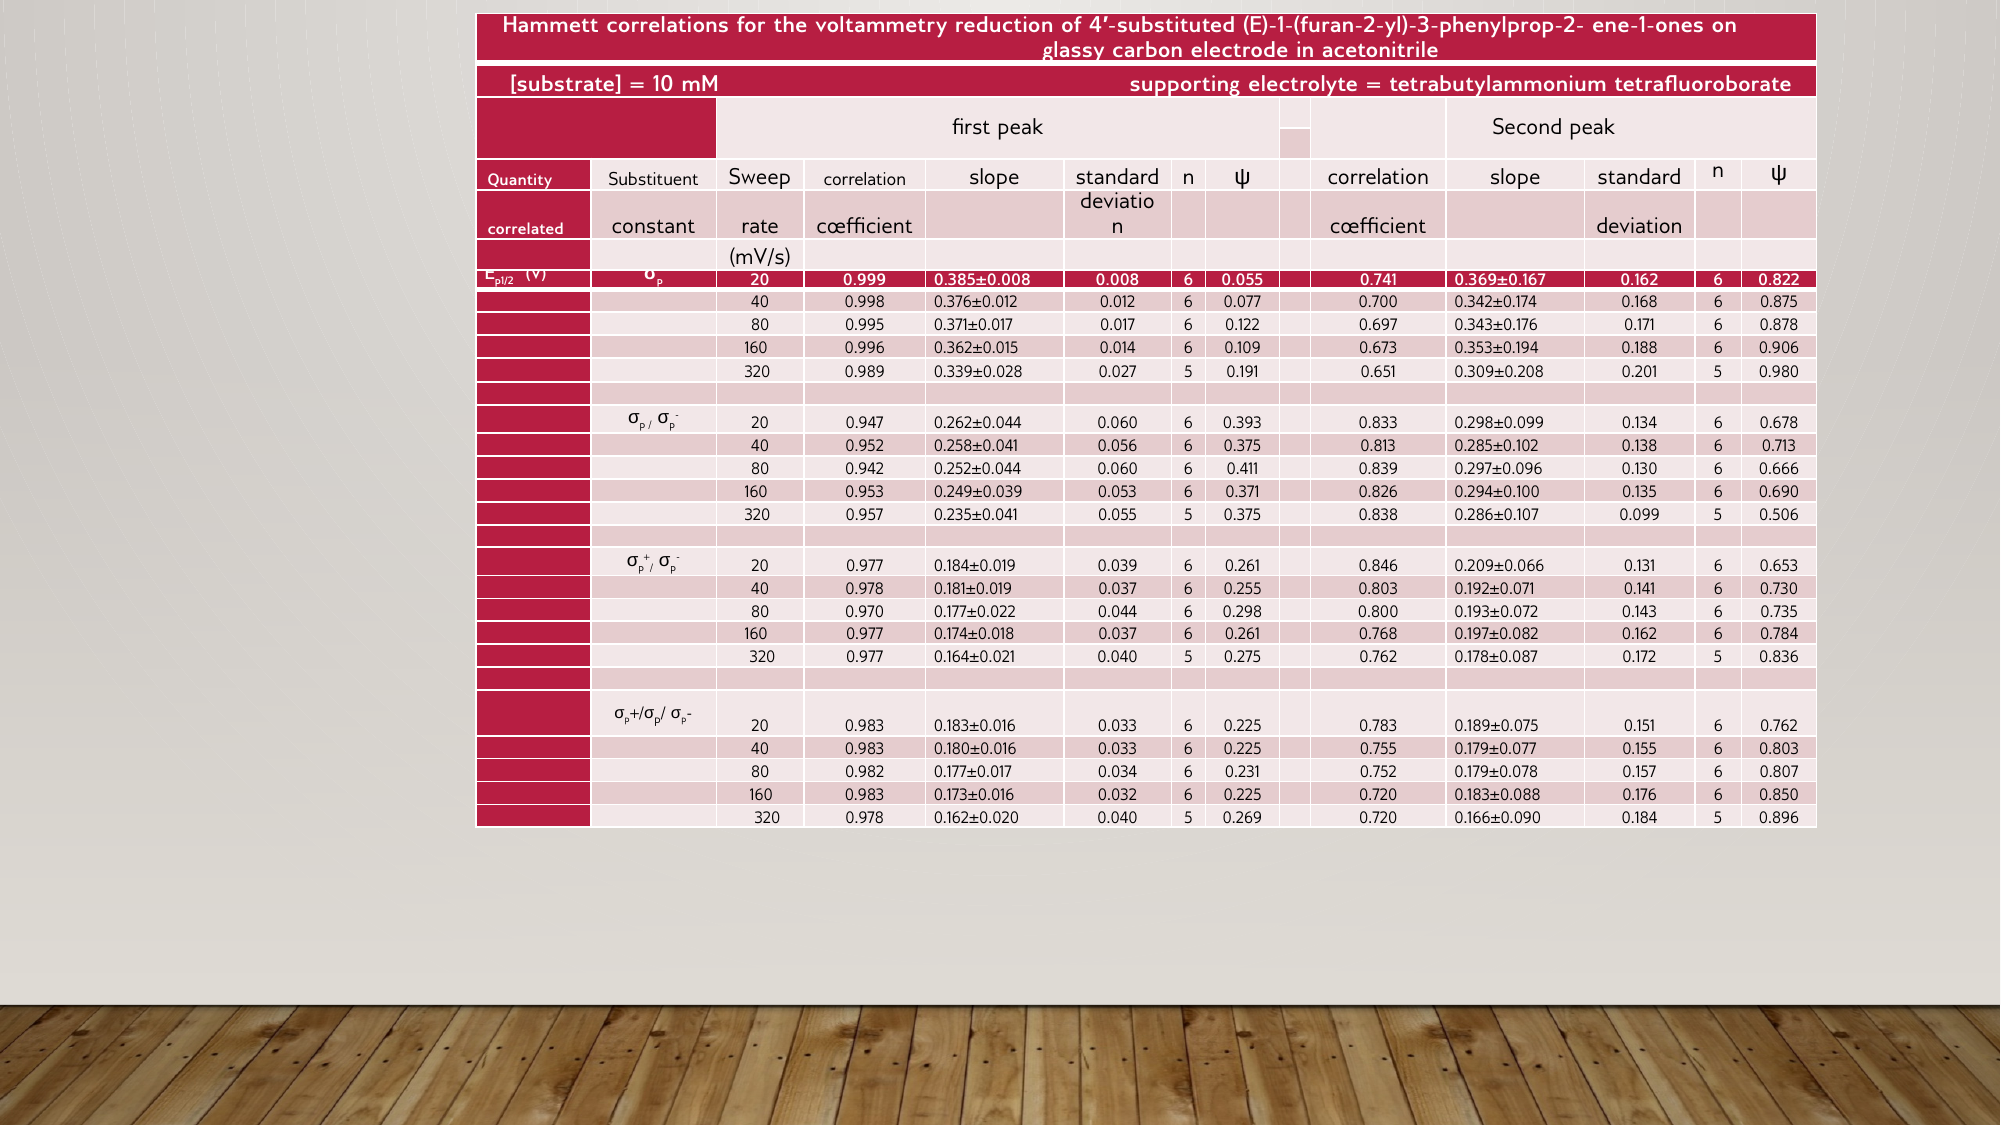

| Hammett correlations for the voltammetry reduction of 4′-substituted (E)-1-(furan-2-yl)-3-phenylprop-2- ene-1-ones on glassy carbon electrode in acetonitrile |  |  |  |  |  |  |  |  |  |  |  |  |  |
| --- | --- | --- | --- | --- | --- | --- | --- | --- | --- | --- | --- | --- | --- |
| [substrate] = 10 mM supporting electrolyte = tetrabutylammonium tetrafluoroborate |  |  |  |  |  |  |  |  |  |  |  |  |  |
|  |  | first peak |  |  |  |  |  |  |  | Second peak |  |  |  |
|  |  |  |  |  |  |  |  |  |  |  |  |  |  |
| Quantity | Substituent | Sweep | correlation | slope | standard | n | ψ |  | correlation | slope | standard | n | ψ |
| correlated | constant | rate | coefficient |  | deviation |  |  |  | coefficient |  | deviation |  |  |
|  |  | (mV/s) |  |  |  |  |  |  |  |  |  |  |  |

| Ep1/2 (V) | σp | 20 | 0.999 | 0.385±0.008 | 0.008 | 6 | 0.055 |  | 0.741 | 0.369±0.167 | 0.162 | 6 | 0.822 |
| --- | --- | --- | --- | --- | --- | --- | --- | --- | --- | --- | --- | --- | --- |
|  |  | 40 | 0.998 | 0.376±0.012 | 0.012 | 6 | 0.077 |  | 0.700 | 0.342±0.174 | 0.168 | 6 | 0.875 |
|  |  | 80 | 0.995 | 0.371±0.017 | 0.017 | 6 | 0.122 |  | 0.697 | 0.343±0.176 | 0.171 | 6 | 0.878 |
|  |  | 160 | 0.996 | 0.362±0.015 | 0.014 | 6 | 0.109 |  | 0.673 | 0.353±0.194 | 0.188 | 6 | 0.906 |
|  |  | 320 | 0.989 | 0.339±0.028 | 0.027 | 5 | 0.191 |  | 0.651 | 0.309±0.208 | 0.201 | 5 | 0.980 |
|  |  |  |  |  |  |  |  |  |  |  |  |  |  |
|  | σp / σp- | 20 | 0.947 | 0.262±0.044 | 0.060 | 6 | 0.393 |  | 0.833 | 0.298±0.099 | 0.134 | 6 | 0.678 |
|  |  | 40 | 0.952 | 0.258±0.041 | 0.056 | 6 | 0.375 |  | 0.813 | 0.285±0.102 | 0.138 | 6 | 0.713 |
|  |  | 80 | 0.942 | 0.252±0.044 | 0.060 | 6 | 0.411 |  | 0.839 | 0.297±0.096 | 0.130 | 6 | 0.666 |
|  |  | 160 | 0.953 | 0.249±0.039 | 0.053 | 6 | 0.371 |  | 0.826 | 0.294±0.100 | 0.135 | 6 | 0.690 |
|  |  | 320 | 0.957 | 0.235±0.041 | 0.055 | 5 | 0.375 |  | 0.838 | 0.286±0.107 | 0.099 | 5 | 0.506 |
|  |  |  |  |  |  |  |  |  |  |  |  |  |  |
|  | σp+/ σp- | 20 | 0.977 | 0.184±0.019 | 0.039 | 6 | 0.261 |  | 0.846 | 0.209±0.066 | 0.131 | 6 | 0.653 |
|  |  | 40 | 0.978 | 0.181±0.019 | 0.037 | 6 | 0.255 |  | 0.803 | 0.192±0.071 | 0.141 | 6 | 0.730 |
|  |  | 80 | 0.970 | 0.177±0.022 | 0.044 | 6 | 0.298 |  | 0.800 | 0.193±0.072 | 0.143 | 6 | 0.735 |
|  |  | 160 | 0.977 | 0.174±0.018 | 0.037 | 6 | 0.261 |  | 0.768 | 0.197±0.082 | 0.162 | 6 | 0.784 |
|  |  | 320 | 0.977 | 0.164±0.021 | 0.040 | 5 | 0.275 |  | 0.762 | 0.178±0.087 | 0.172 | 5 | 0.836 |
|  |  |  |  |  |  |  |  |  |  |  |  |  |  |
|  | σp+/σp/ σp- | 20 | 0.983 | 0.183±0.016 | 0.033 | 6 | 0.225 |  | 0.783 | 0.189±0.075 | 0.151 | 6 | 0.762 |
|  |  | 40 | 0.983 | 0.180±0.016 | 0.033 | 6 | 0.225 |  | 0.755 | 0.179±0.077 | 0.155 | 6 | 0.803 |
|  |  | 80 | 0.982 | 0.177±0.017 | 0.034 | 6 | 0.231 |  | 0.752 | 0.179±0.078 | 0.157 | 6 | 0.807 |
|  |  | 160 | 0.983 | 0.173±0.016 | 0.032 | 6 | 0.225 |  | 0.720 | 0.183±0.088 | 0.176 | 6 | 0.850 |
|  |  | 320 | 0.978 | 0.162±0.020 | 0.040 | 5 | 0.269 |  | 0.720 | 0.166±0.090 | 0.184 | 5 | 0.896 |